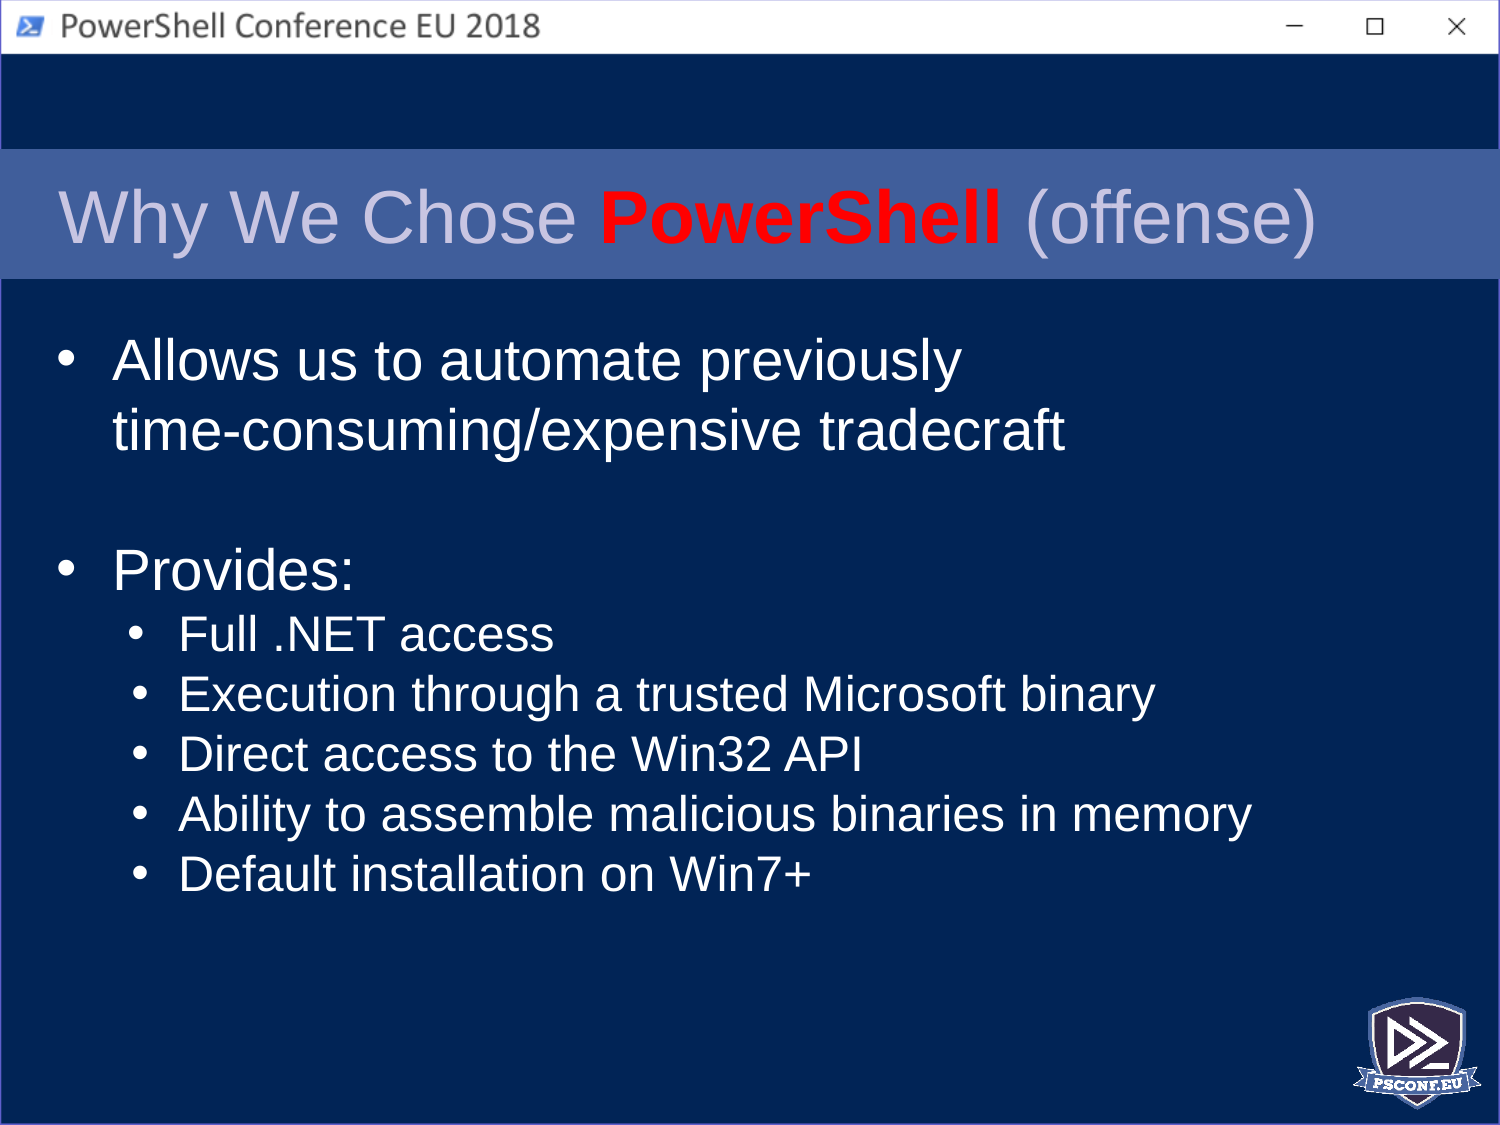

# Why We Chose PowerShell (offense)
Allows us to automate previously time-consuming/expensive tradecraft

Provides:
Full .NET access
Execution through a trusted Microsoft binary
Direct access to the Win32 API
Ability to assemble malicious binaries in memory
Default installation on Win7+